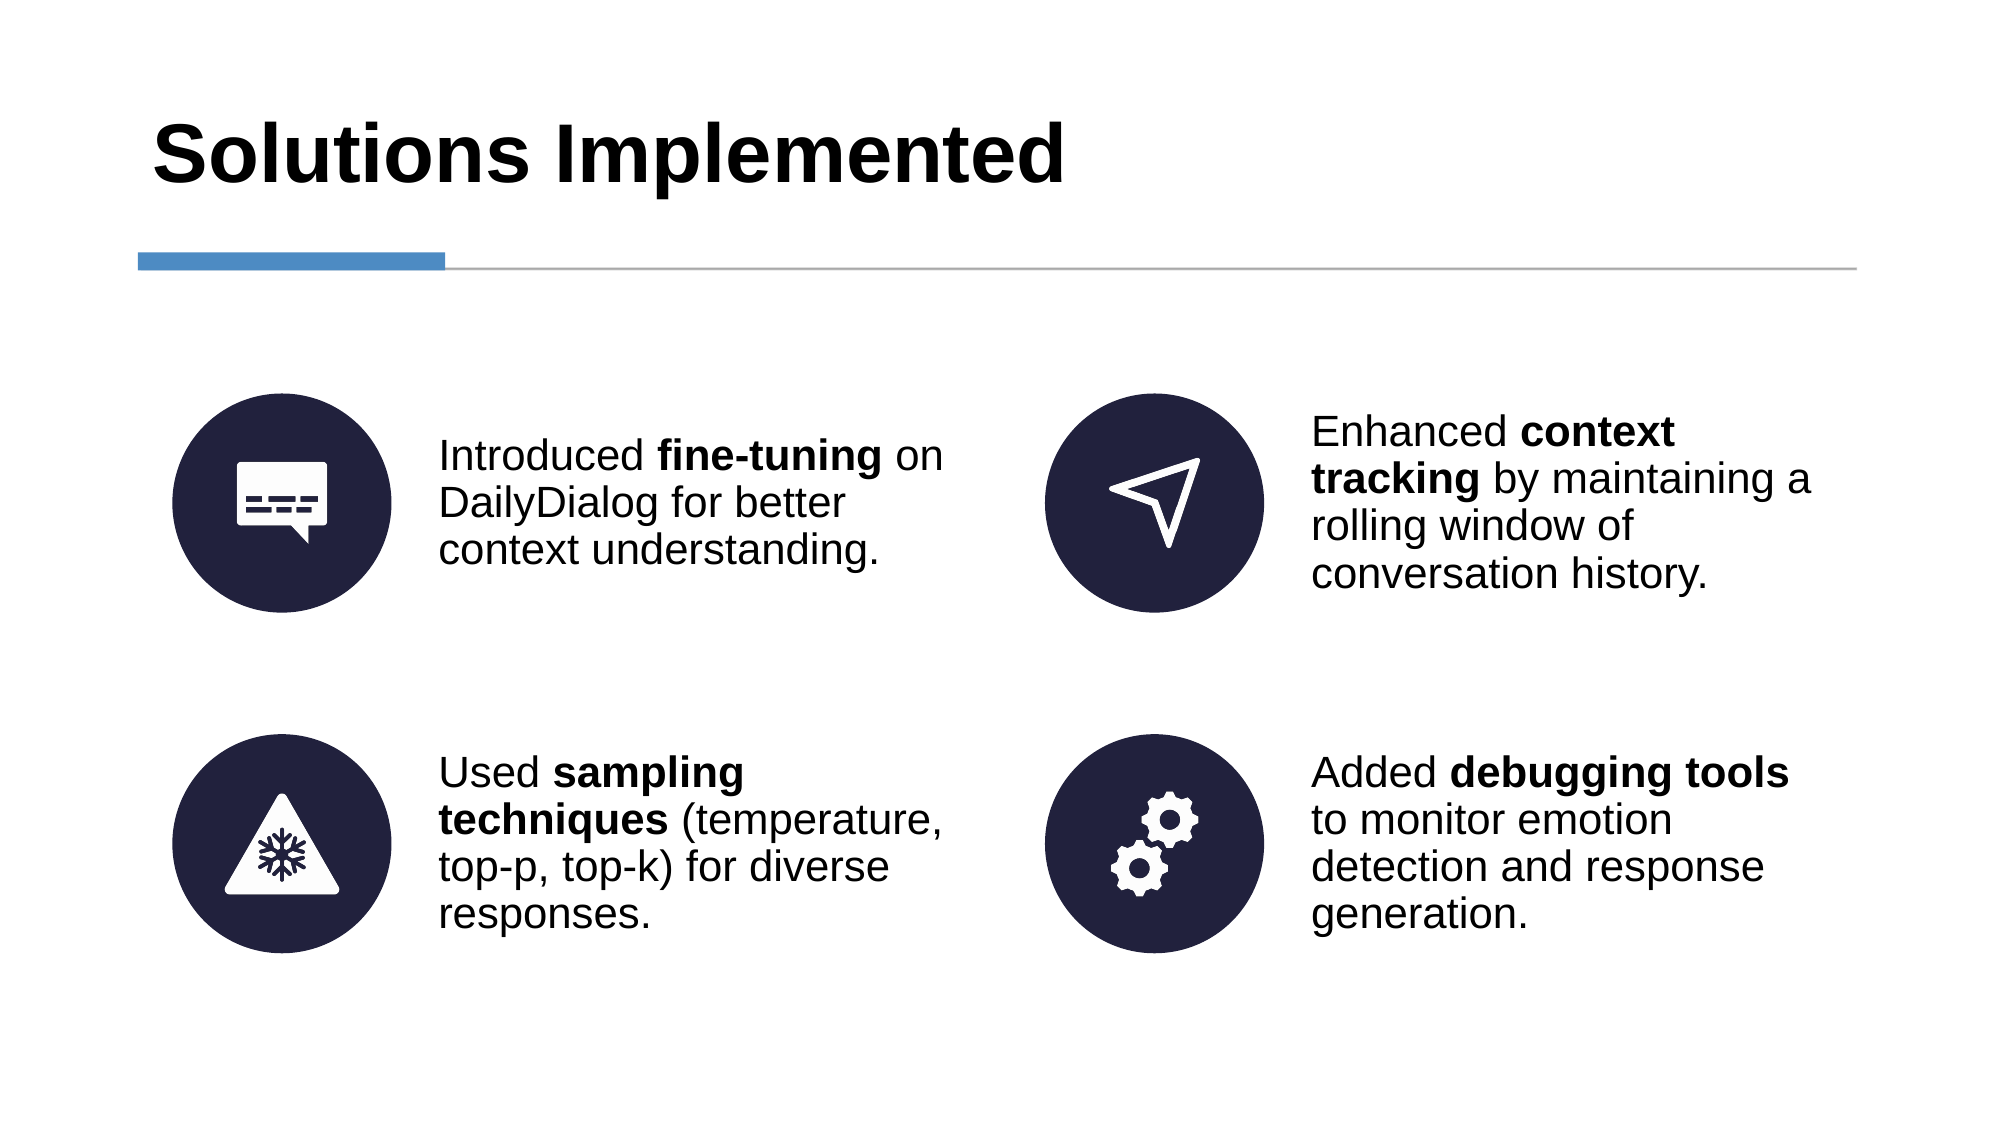

# Solutions Implemented

Introduced fine-tuning on DailyDialog for better context understanding.
Enhanced context tracking by maintaining a rolling window of conversation history.
Used sampling techniques (temperature, top-p, top-k) for diverse responses.
Added debugging tools to monitor emotion detection and response generation.